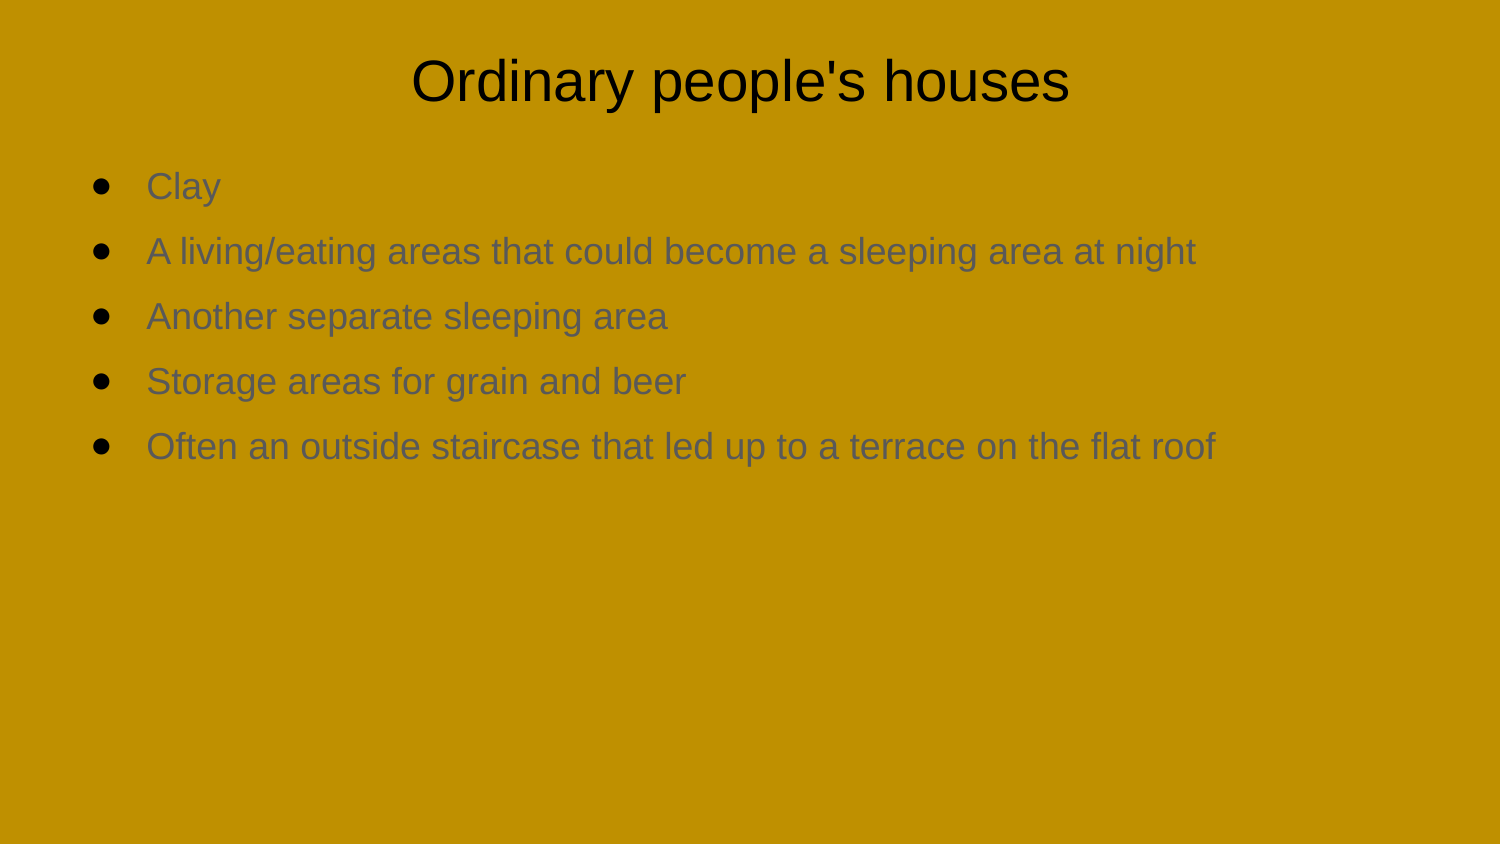

# Ordinary people's houses
Clay
A living/eating areas that could become a sleeping area at night
Another separate sleeping area
Storage areas for grain and beer
Often an outside staircase that led up to a terrace on the flat roof